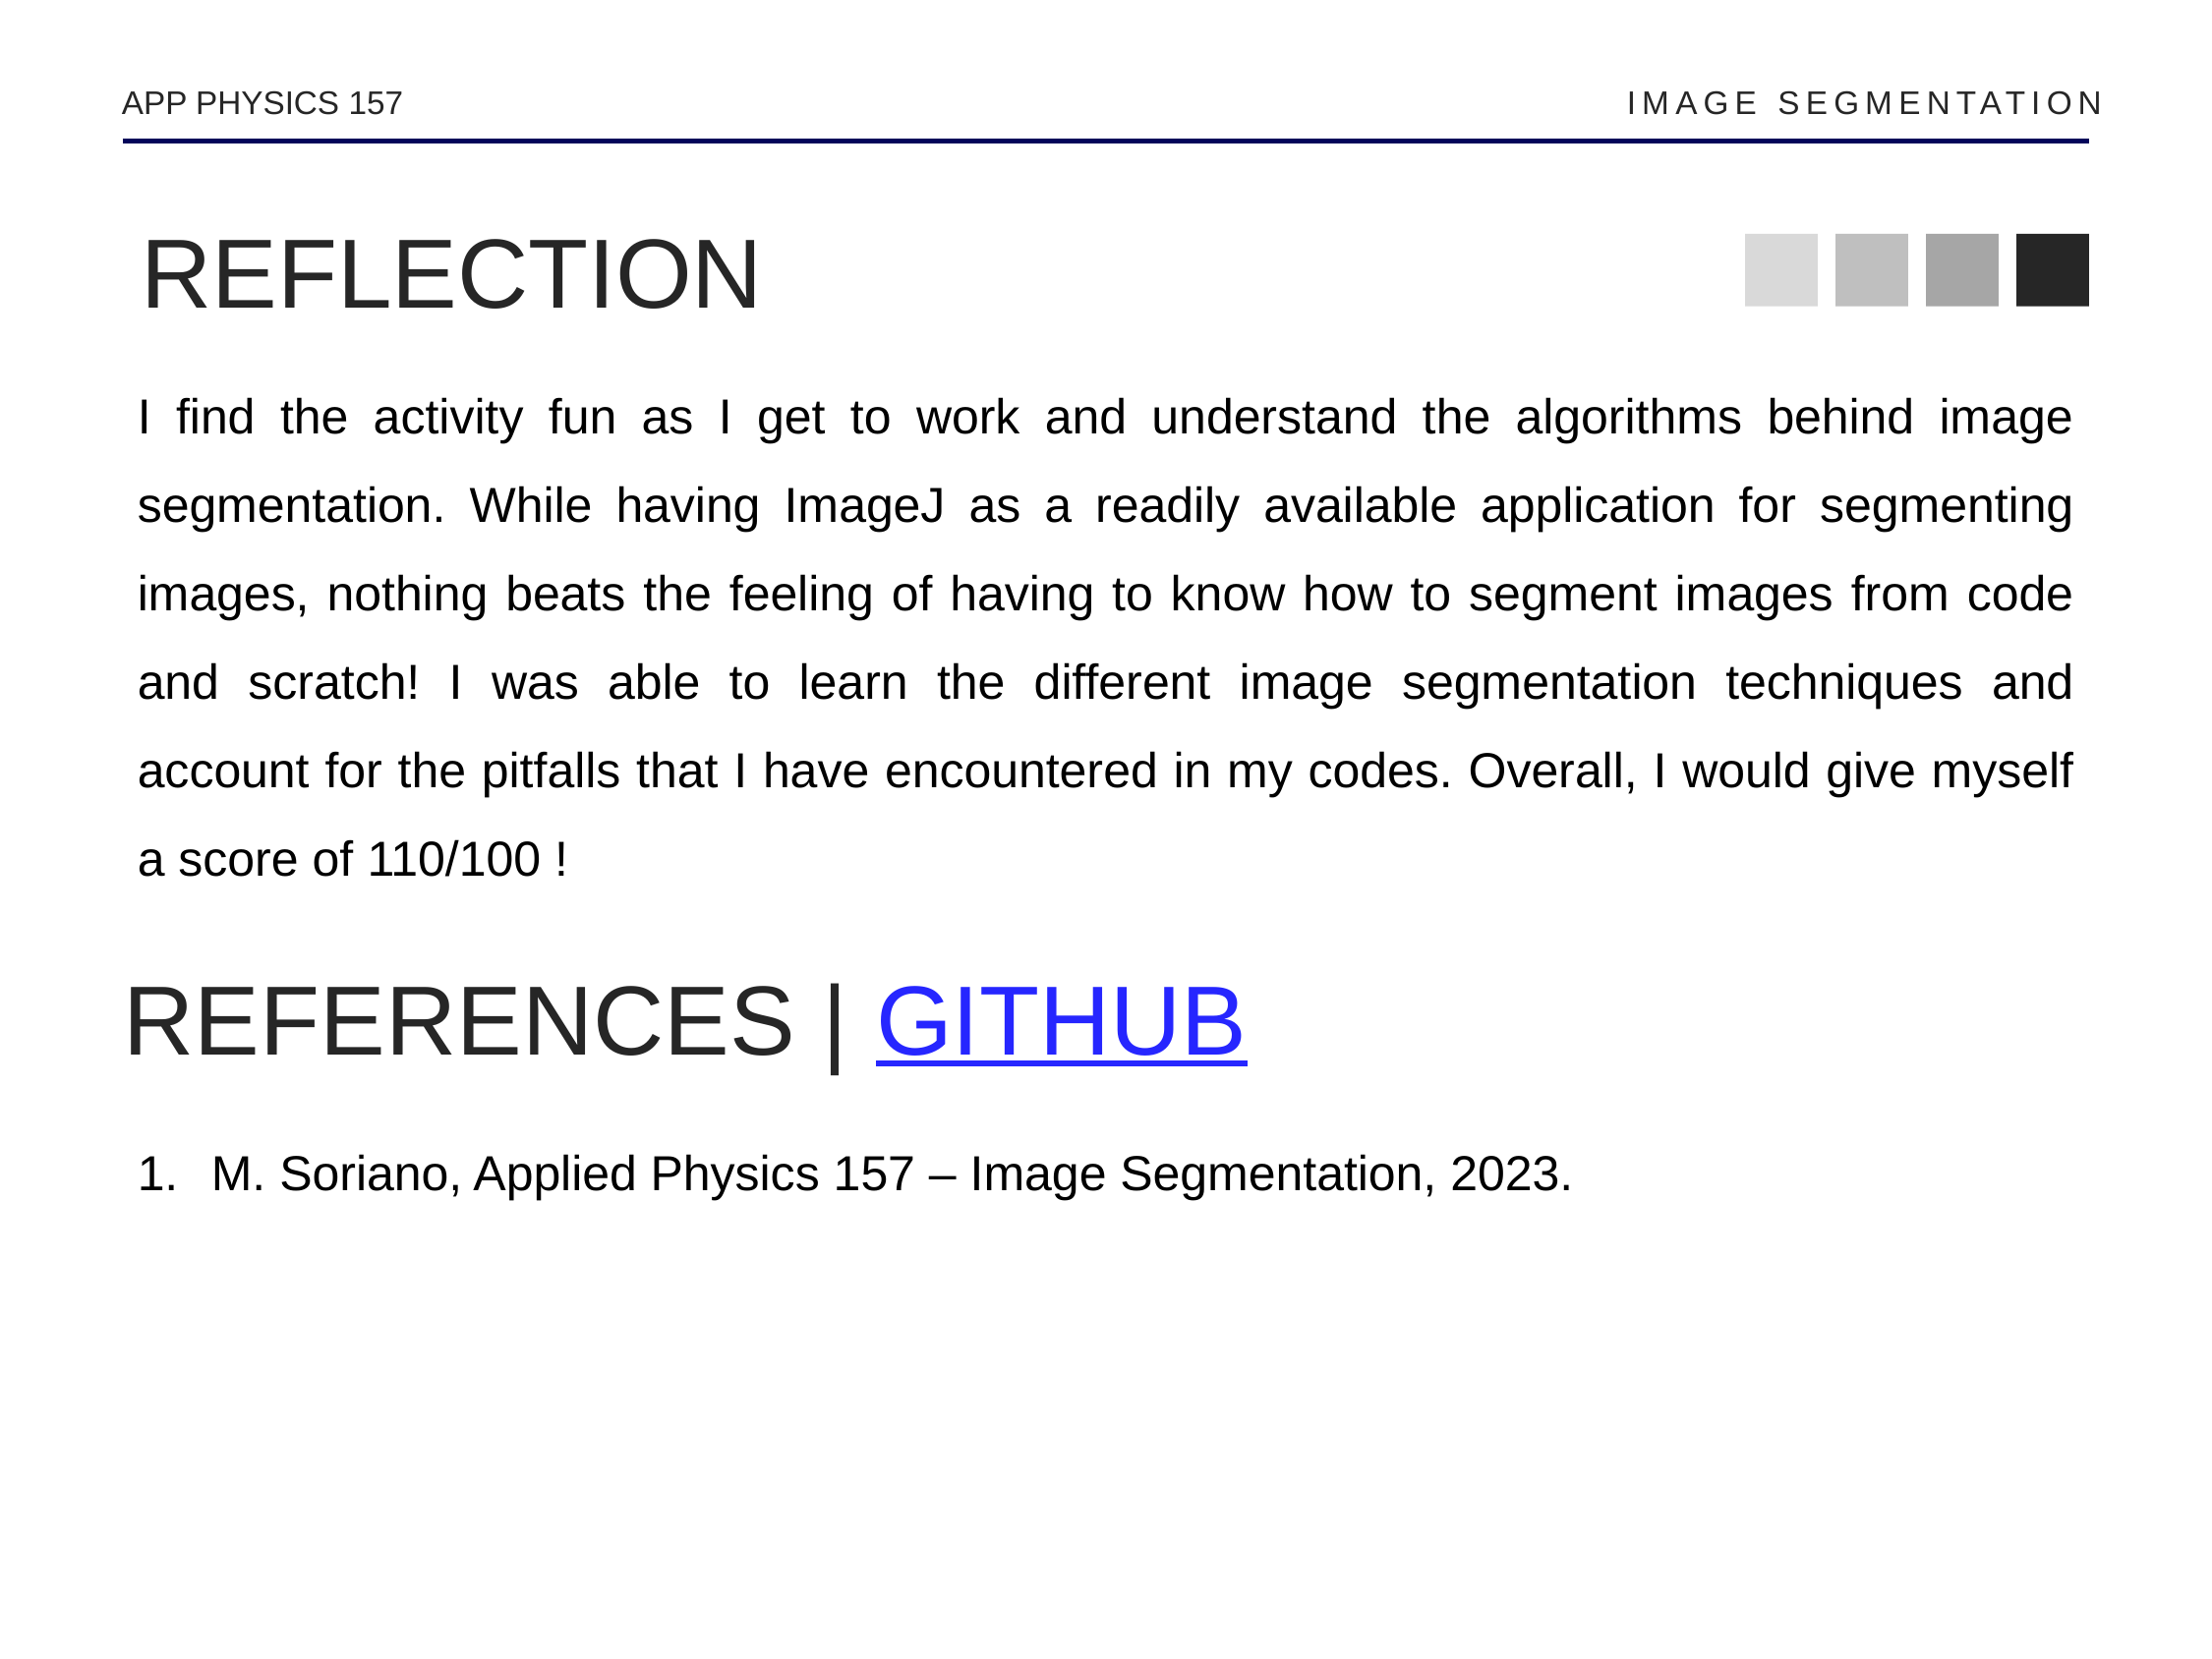

APP PHYSICS 157
IMAGE SEGMENTATION

REFLECTION
I find the activity fun as I get to work and understand the algorithms behind image segmentation. While having ImageJ as a readily available application for segmenting images, nothing beats the feeling of having to know how to segment images from code and scratch! I was able to learn the different image segmentation techniques and account for the pitfalls that I have encountered in my codes. Overall, I would give myself a score of 110/100 !
REFERENCES | GITHUB
M. Soriano, Applied Physics 157 – Image Segmentation, 2023.